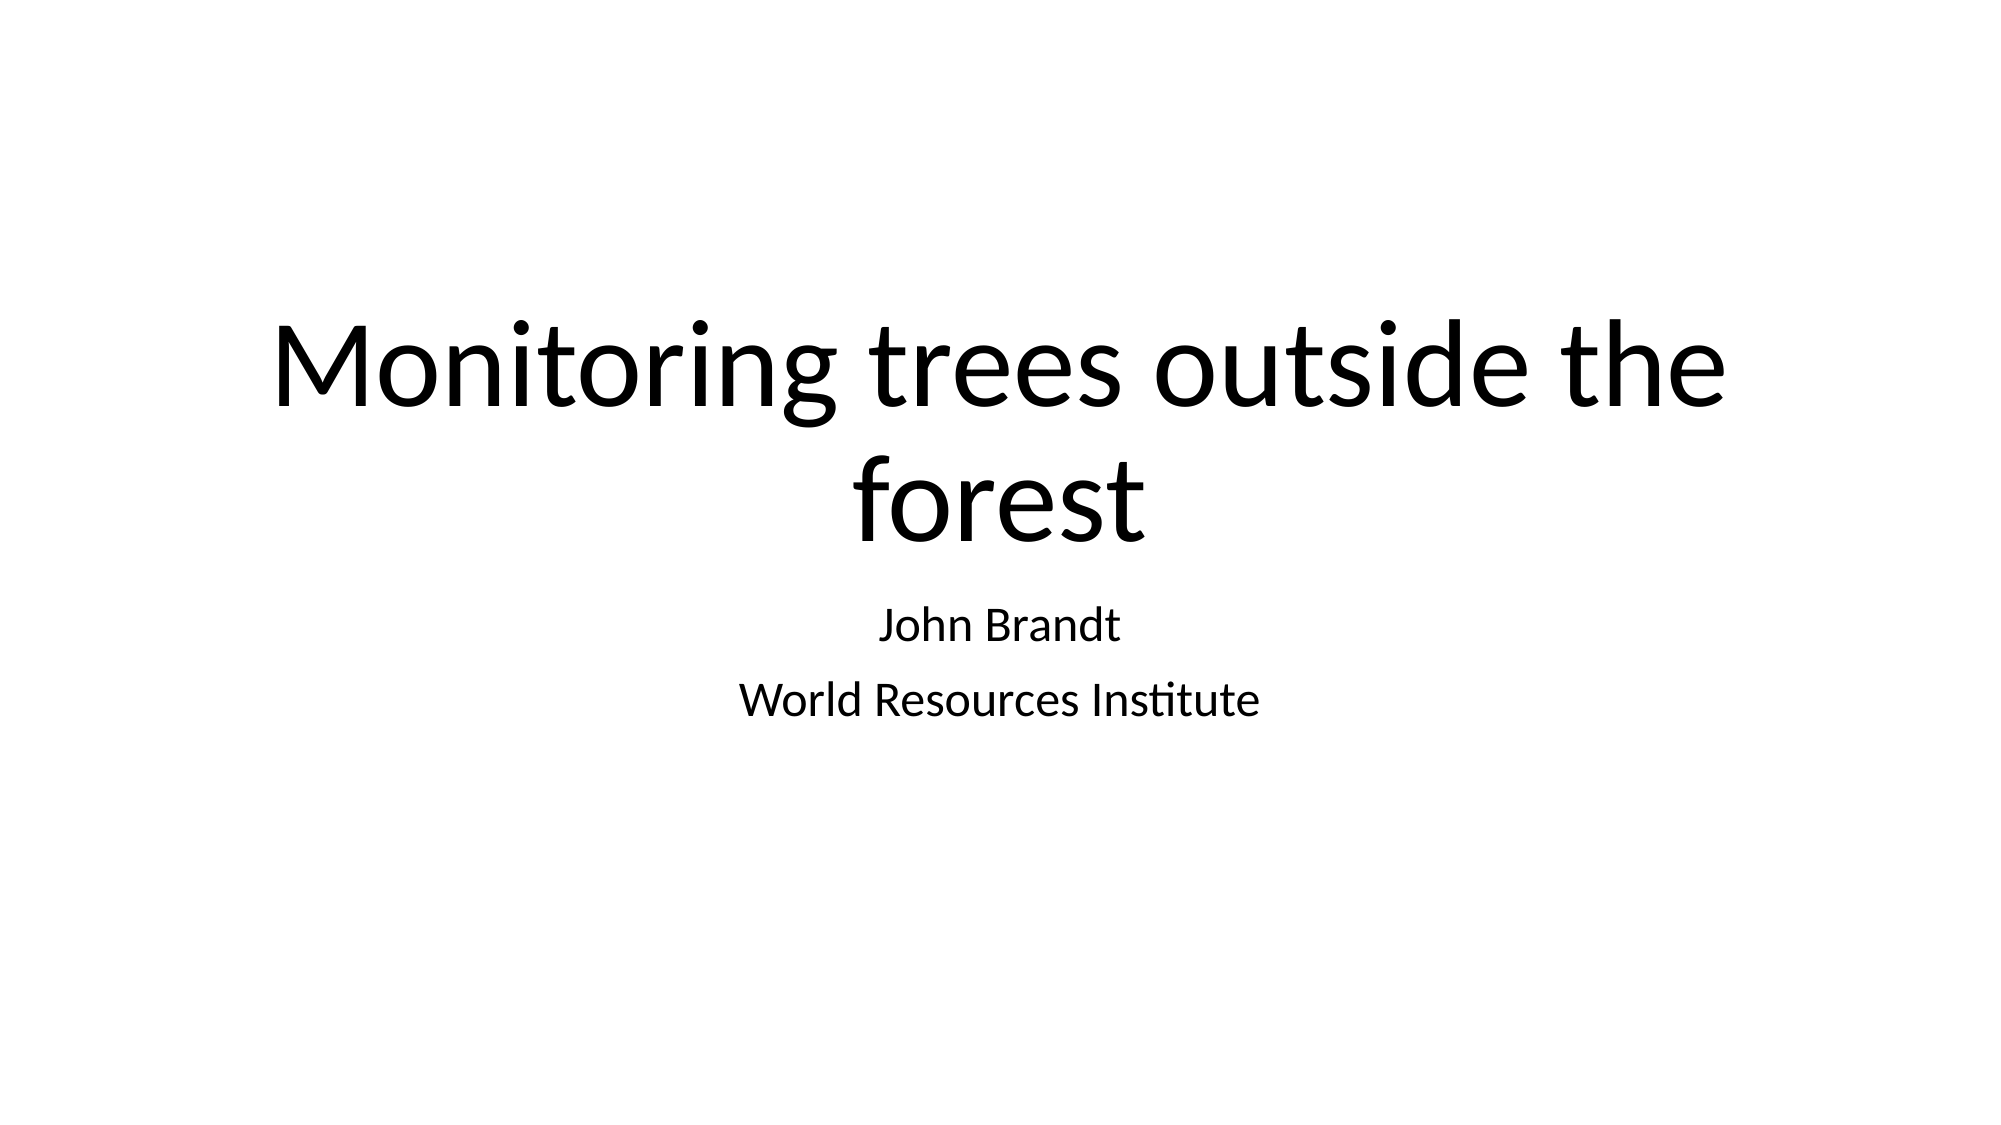

# Monitoring trees outside the forest
John Brandt
World Resources Institute